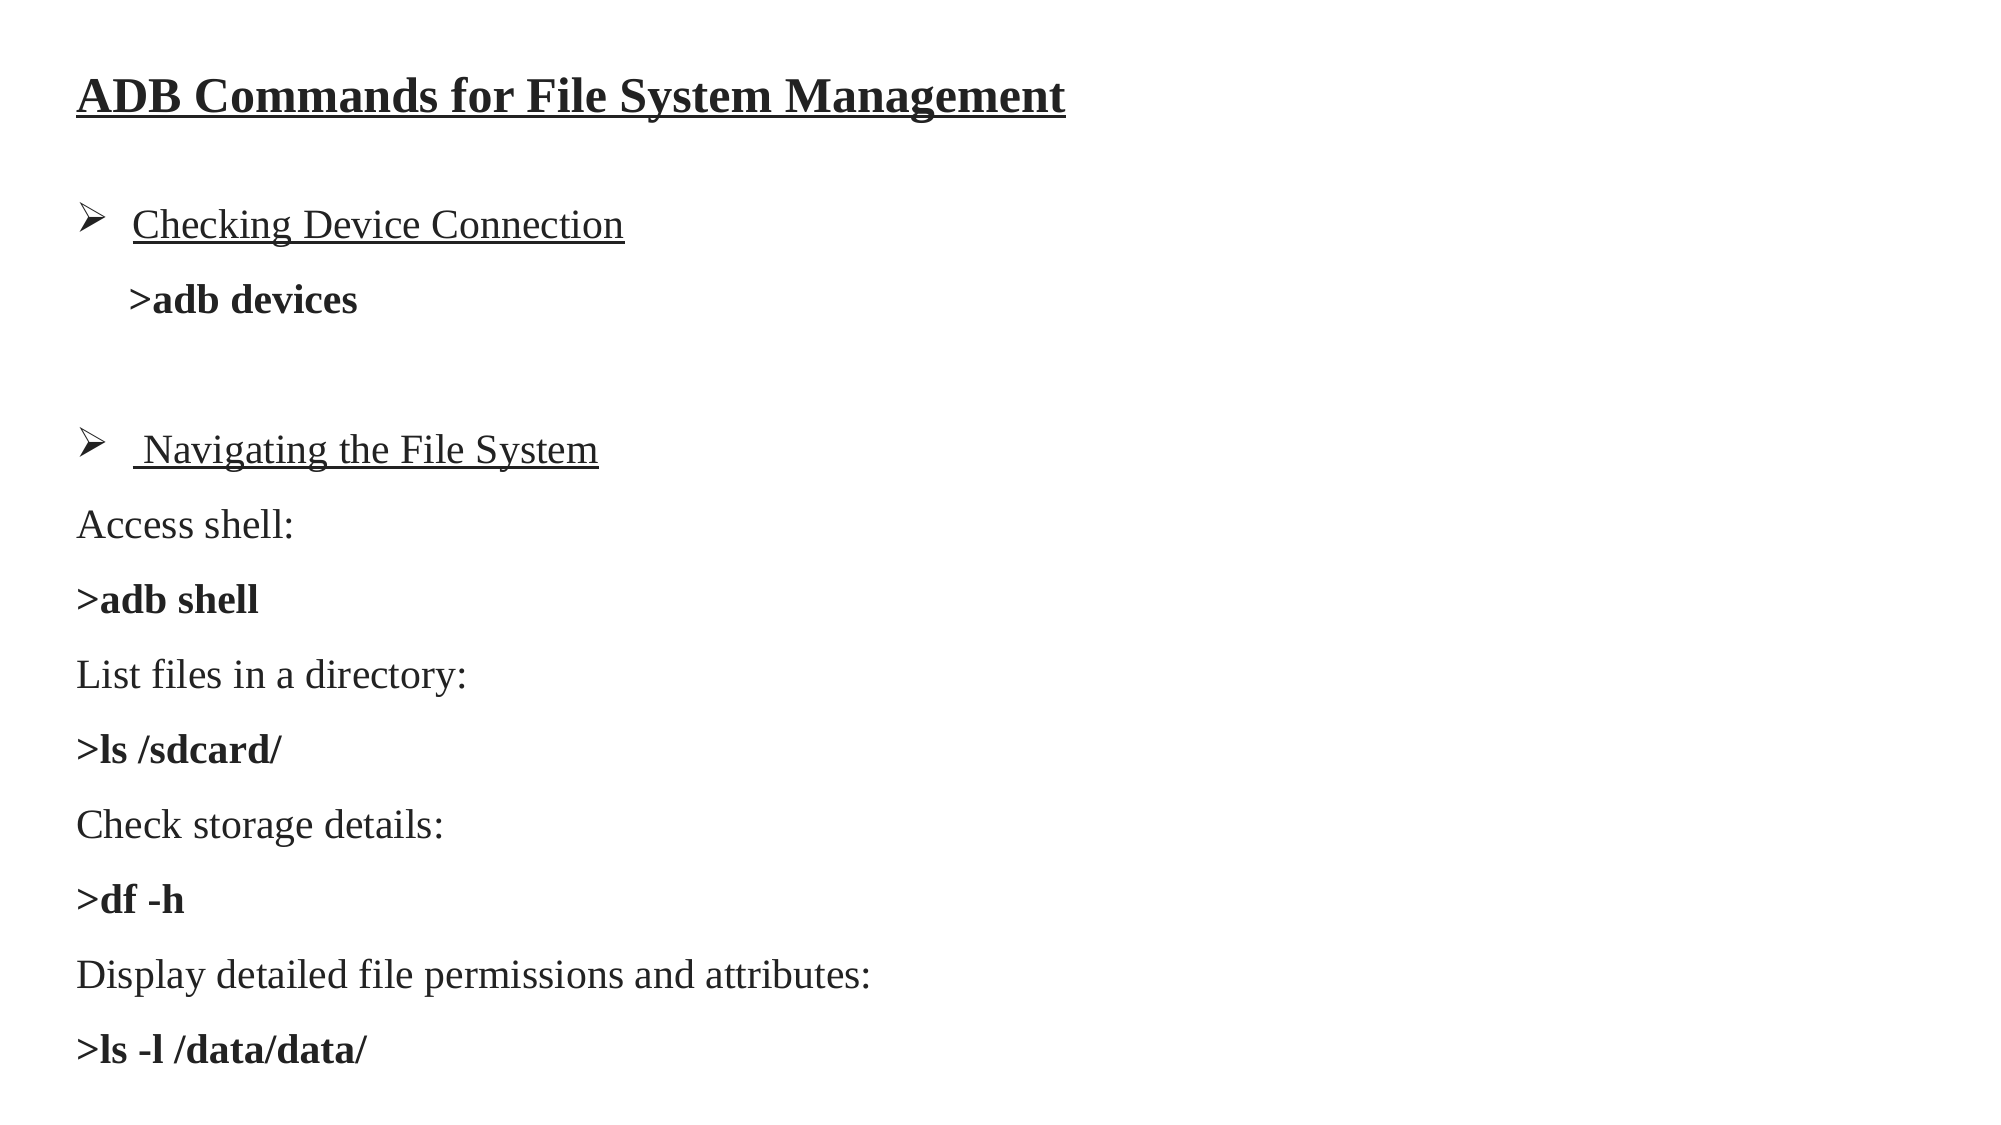

ADB Commands for File System Management

Checking Device Connection
     >adb devices

 Navigating the File System
Access shell:
>adb shell
List files in a directory:
>ls /sdcard/
Check storage details:
>df -h
Display detailed file permissions and attributes:
>ls -l /data/data/